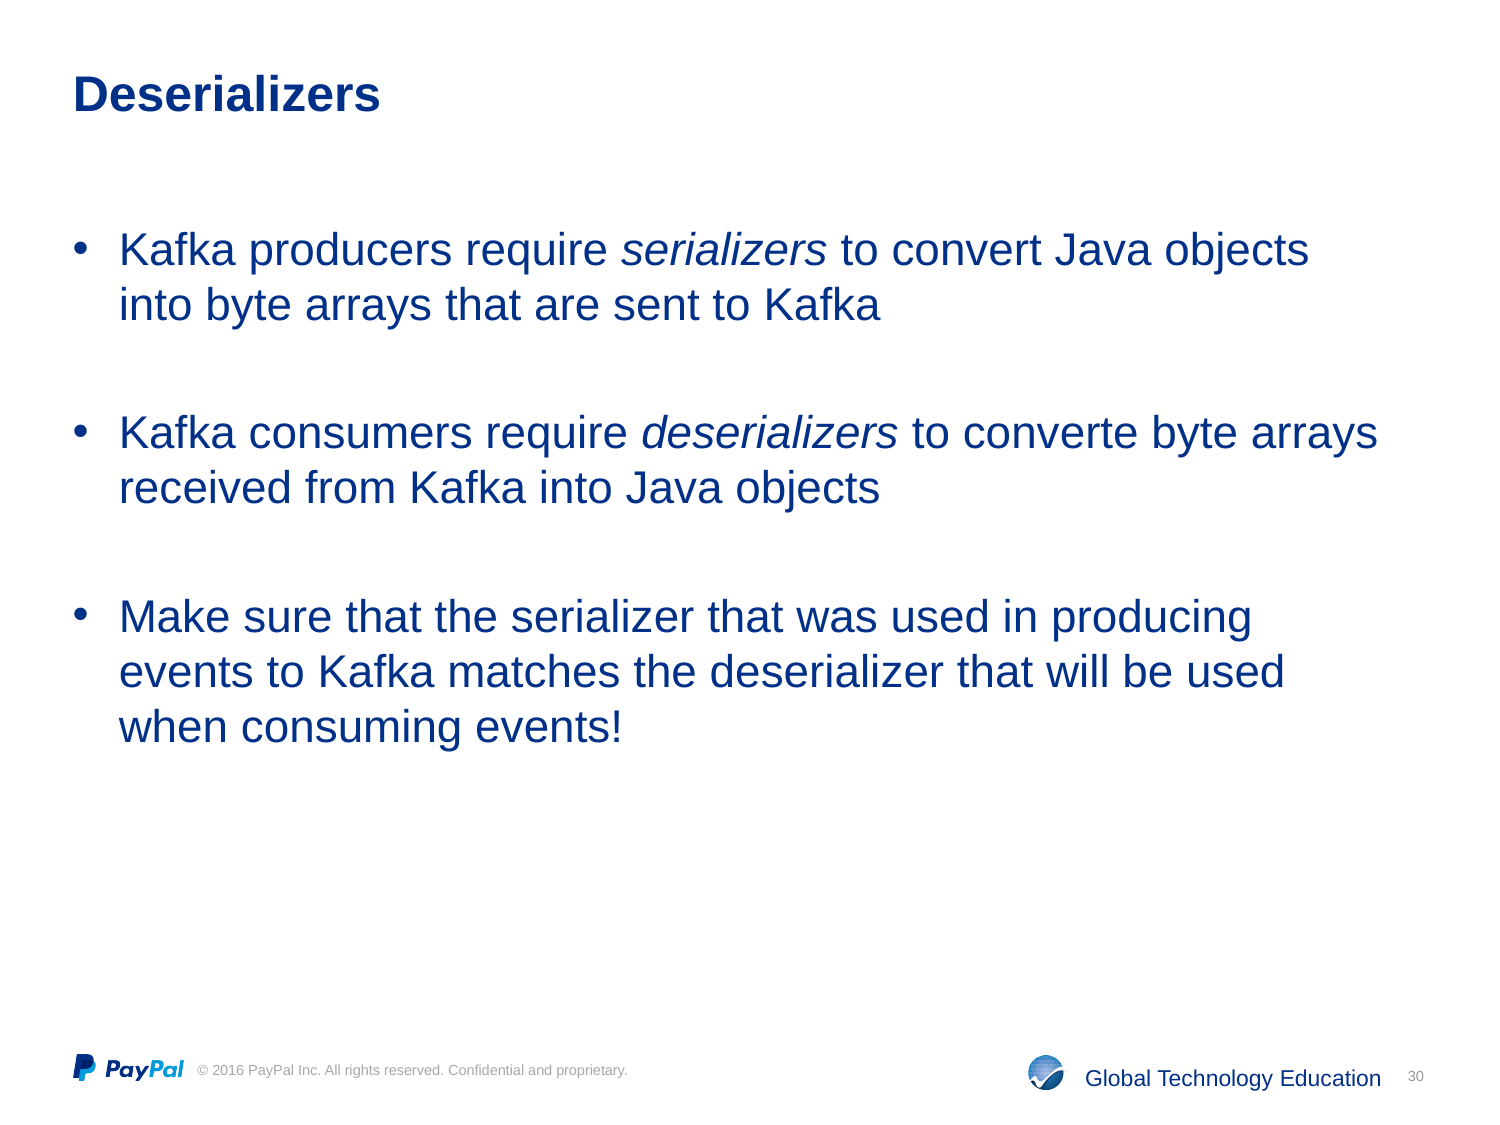

# Deserializers
Kafka producers require serializers to convert Java objects into byte arrays that are sent to Kafka

Kafka consumers require deserializers to converte byte arrays received from Kafka into Java objects

Make sure that the serializer that was used in producing events to Kafka matches the deserializer that will be used when consuming events!
30